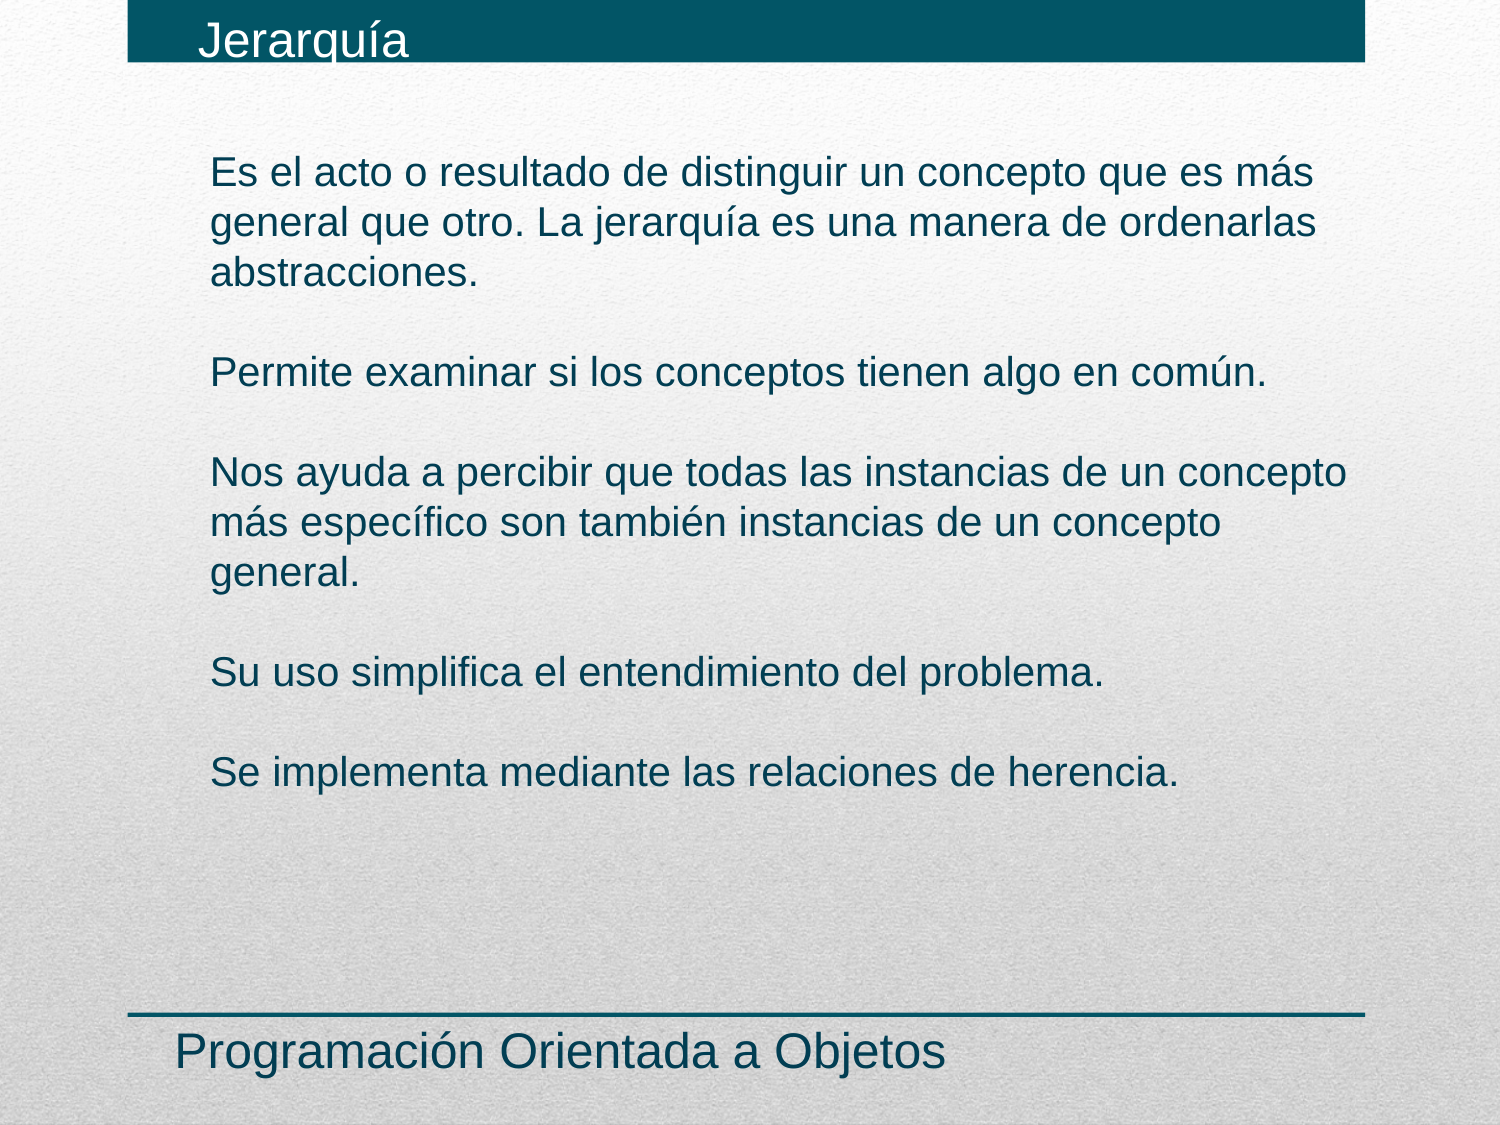

Jerarquía
Es el acto o resultado de distinguir un concepto que es más general que otro. La jerarquía es una manera de ordenarlas abstracciones.

Permite examinar si los conceptos tienen algo en común.

Nos ayuda a percibir que todas las instancias de un concepto más específico son también instancias de un concepto general.

Su uso simplifica el entendimiento del problema.

Se implementa mediante las relaciones de herencia.
Programación Orientada a Objetos